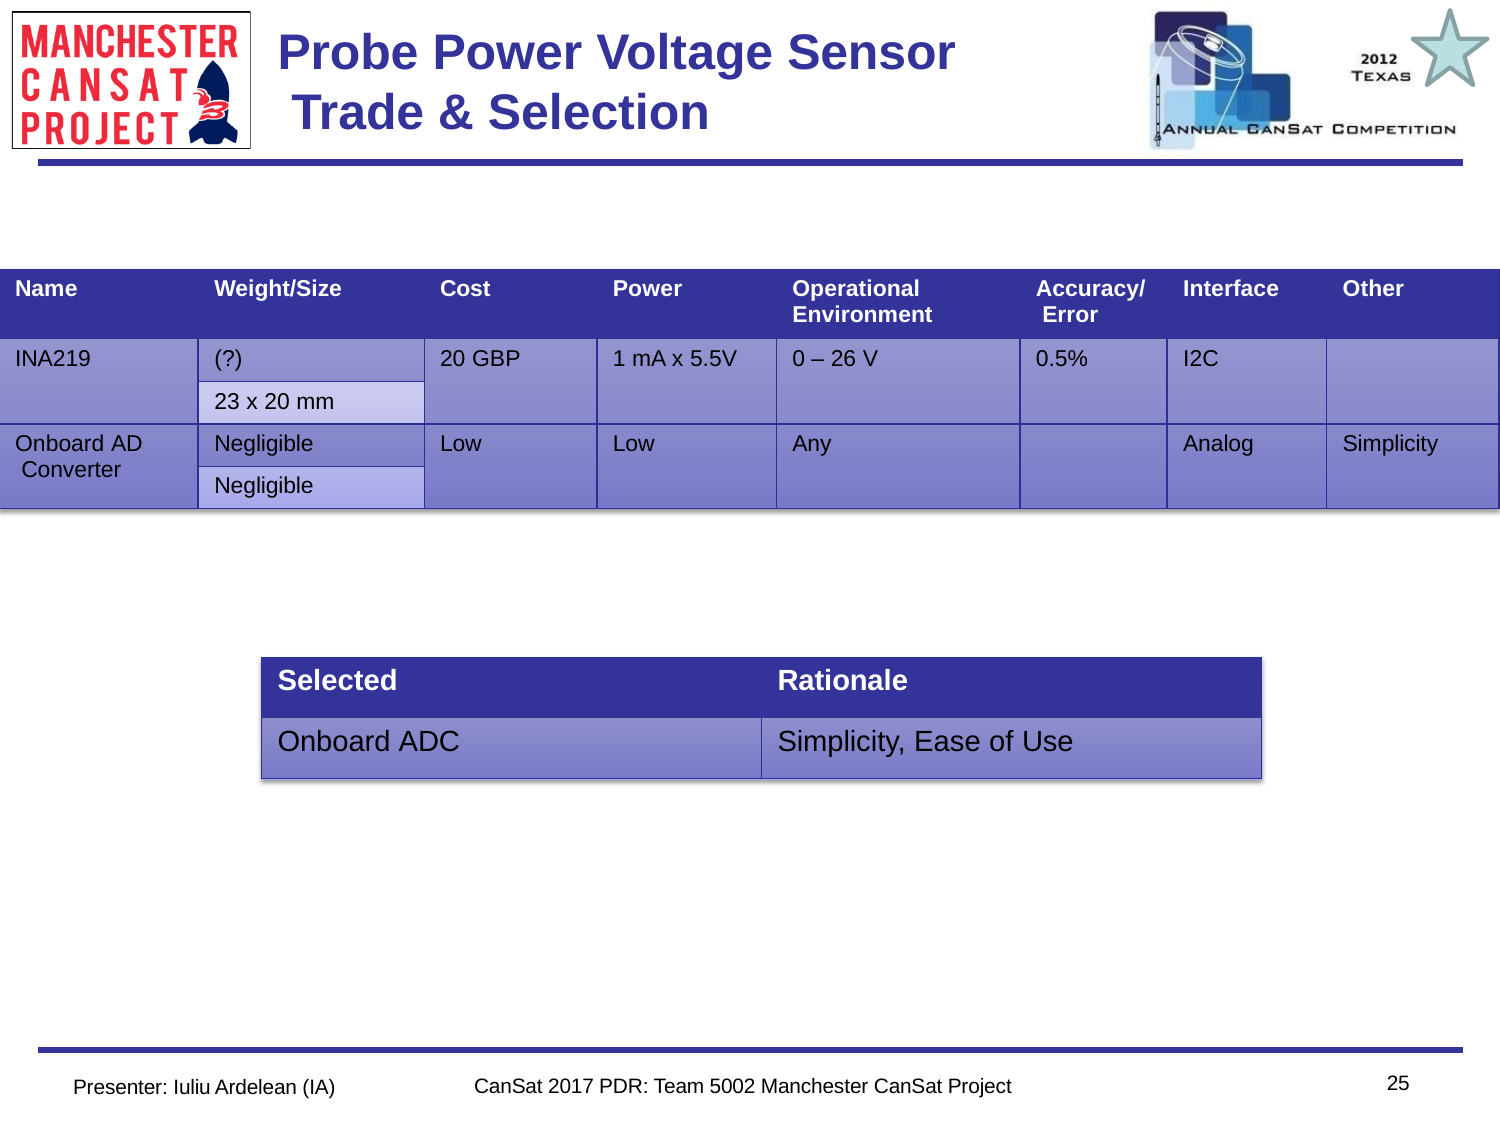

# Probe Power Voltage Sensor  Trade & Selection

Team Logo
Here
(If You Want)

| Name | Weight/Size | Cost | Power | Operational Environment | Accuracy/ Error | Interface | Other |
| --- | --- | --- | --- | --- | --- | --- | --- |
| INA219 | (?) | 20 GBP | 1 mA x 5.5V | 0 – 26 V | 0.5% | I2C |  |
|  | 23 x 20 mm |  |  |  |  |  |  |
| Onboard AD Converter | Negligible | Low | Low | Any |  | Analog | Simplicity |
|  | Negligible |  |  |  |  |  |  |

| Selected | Rationale |
| --- | --- |
| Onboard ADC | Simplicity, Ease of Use |

25
CanSat 2017 PDR: Team 5002 Manchester CanSat Project
Presenter: Iuliu Ardelean (IA)